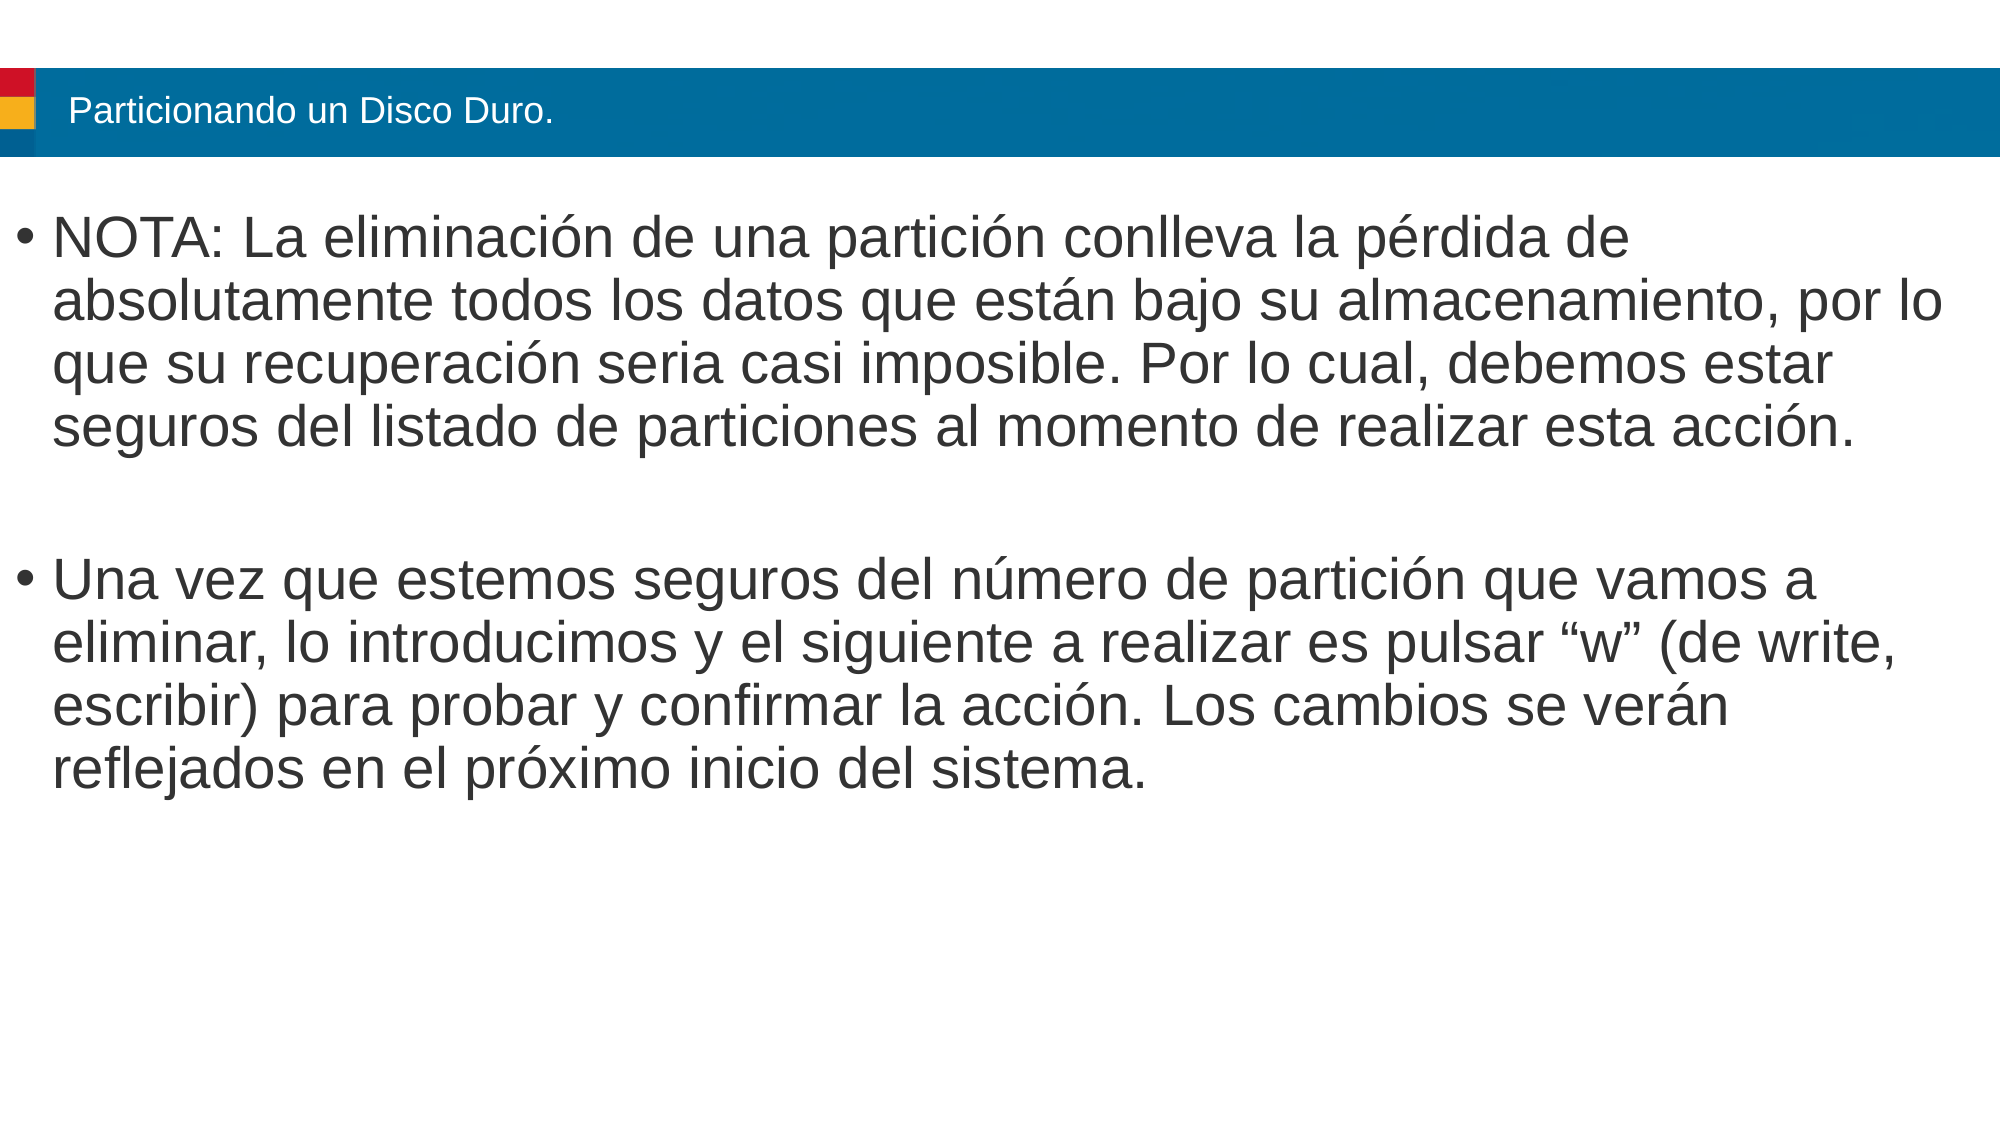

# Particionando un Disco Duro.
NOTA: La eliminación de una partición conlleva la pérdida de absolutamente todos los datos que están bajo su almacenamiento, por lo que su recuperación seria casi imposible. Por lo cual, debemos estar seguros del listado de particiones al momento de realizar esta acción.
Una vez que estemos seguros del número de partición que vamos a eliminar, lo introducimos y el siguiente a realizar es pulsar “w” (de write, escribir) para probar y confirmar la acción. Los cambios se verán reflejados en el próximo inicio del sistema.